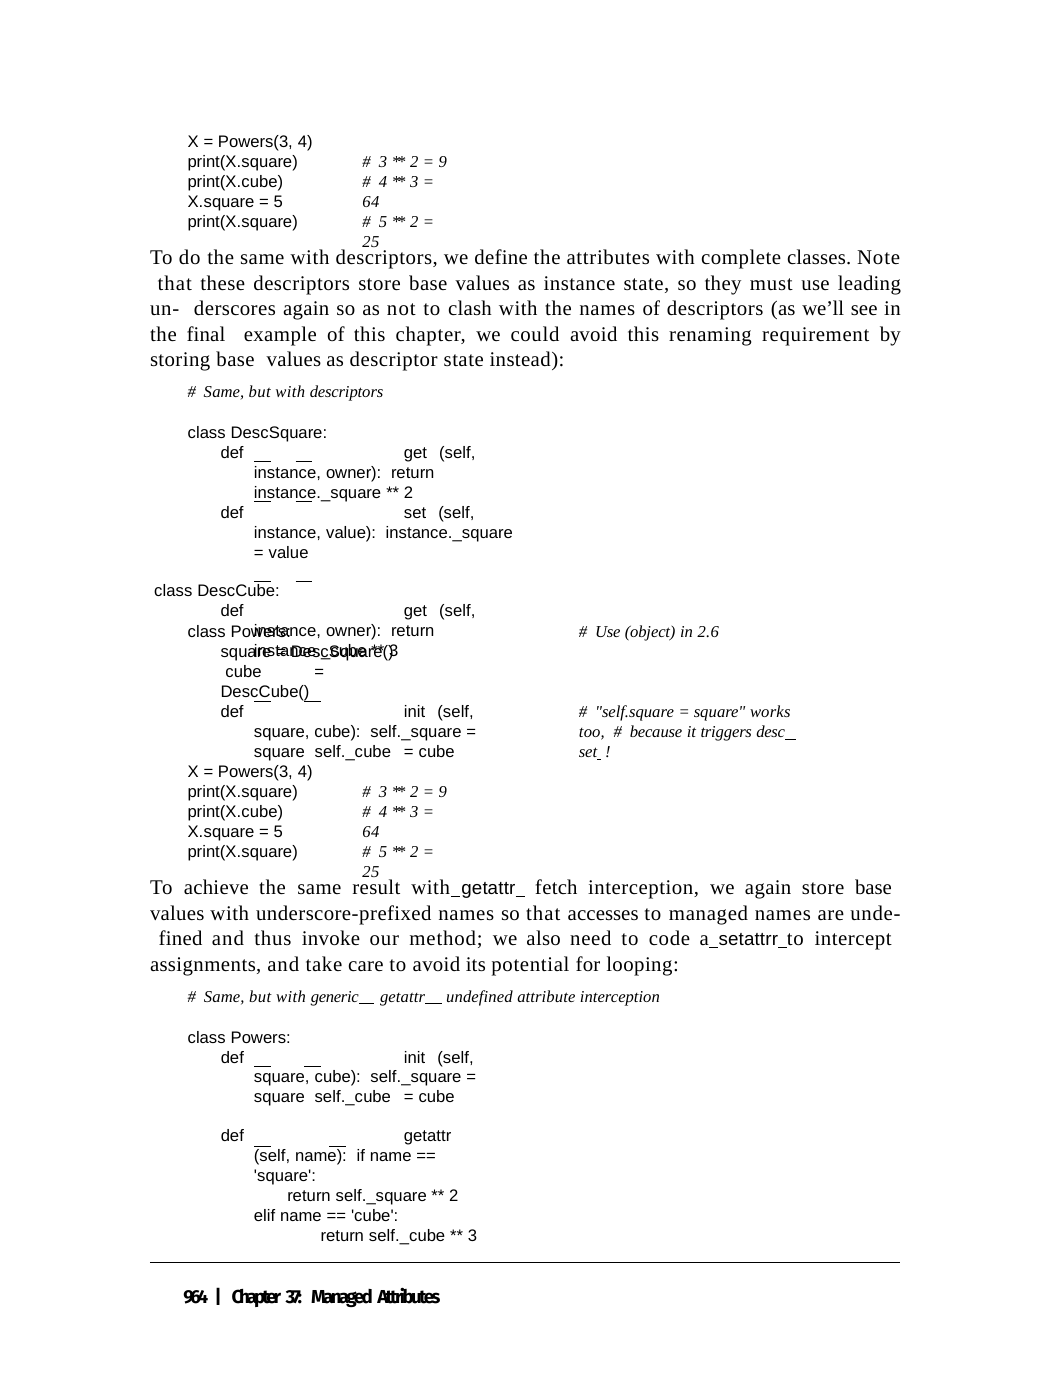

X = Powers(3, 4)  print(X.square)  print(X.cube)  X.square = 5  print(X.square)
# 3 ** 2 = 9
# 4 ** 3 = 64
# 5 ** 2 = 25
To do the same with descriptors, we define the attributes with complete classes. Note  that these descriptors store base values as instance state, so they must use leading un-  derscores again so as not to clash with the names of descriptors (as we’ll see in the final  example of this chapter, we could avoid this renaming requirement by storing base  values as descriptor state instead):
# Same, but with descriptors

class DescSquare:
def		get (self, instance, owner):  return instance._square ** 2
def		set (self, instance, value):  instance._square = value

class DescCube:
def		get (self, instance, owner):  return instance._cube ** 3

class Powers:
square = DescSquare()  cube	= DescCube()
def		init (self, square, cube):  self._square = square  self._cube	= cube
# Use (object) in 2.6
# "self.square = square" works too,  # because it triggers desc  set !

X = Powers(3, 4)  print(X.square)  print(X.cube)  X.square = 5  print(X.square)
# 3 ** 2 = 9
# 4 ** 3 = 64
# 5 ** 2 = 25
To achieve the same result with getattr fetch interception, we again store base  values with underscore-prefixed names so that accesses to managed names are unde-  fined and thus invoke our method; we also need to code a setattrr to intercept  assignments, and take care to avoid its potential for looping:
# Same, but with generic  getattr    undefined attribute interception

class Powers:
def		init (self, square, cube):  self._square = square  self._cube	= cube

def		getattr (self, name):  if name == 'square':
return self._square ** 2  elif name == 'cube':
return self._cube ** 3

964  |  Chapter 37:  Managed Attributes